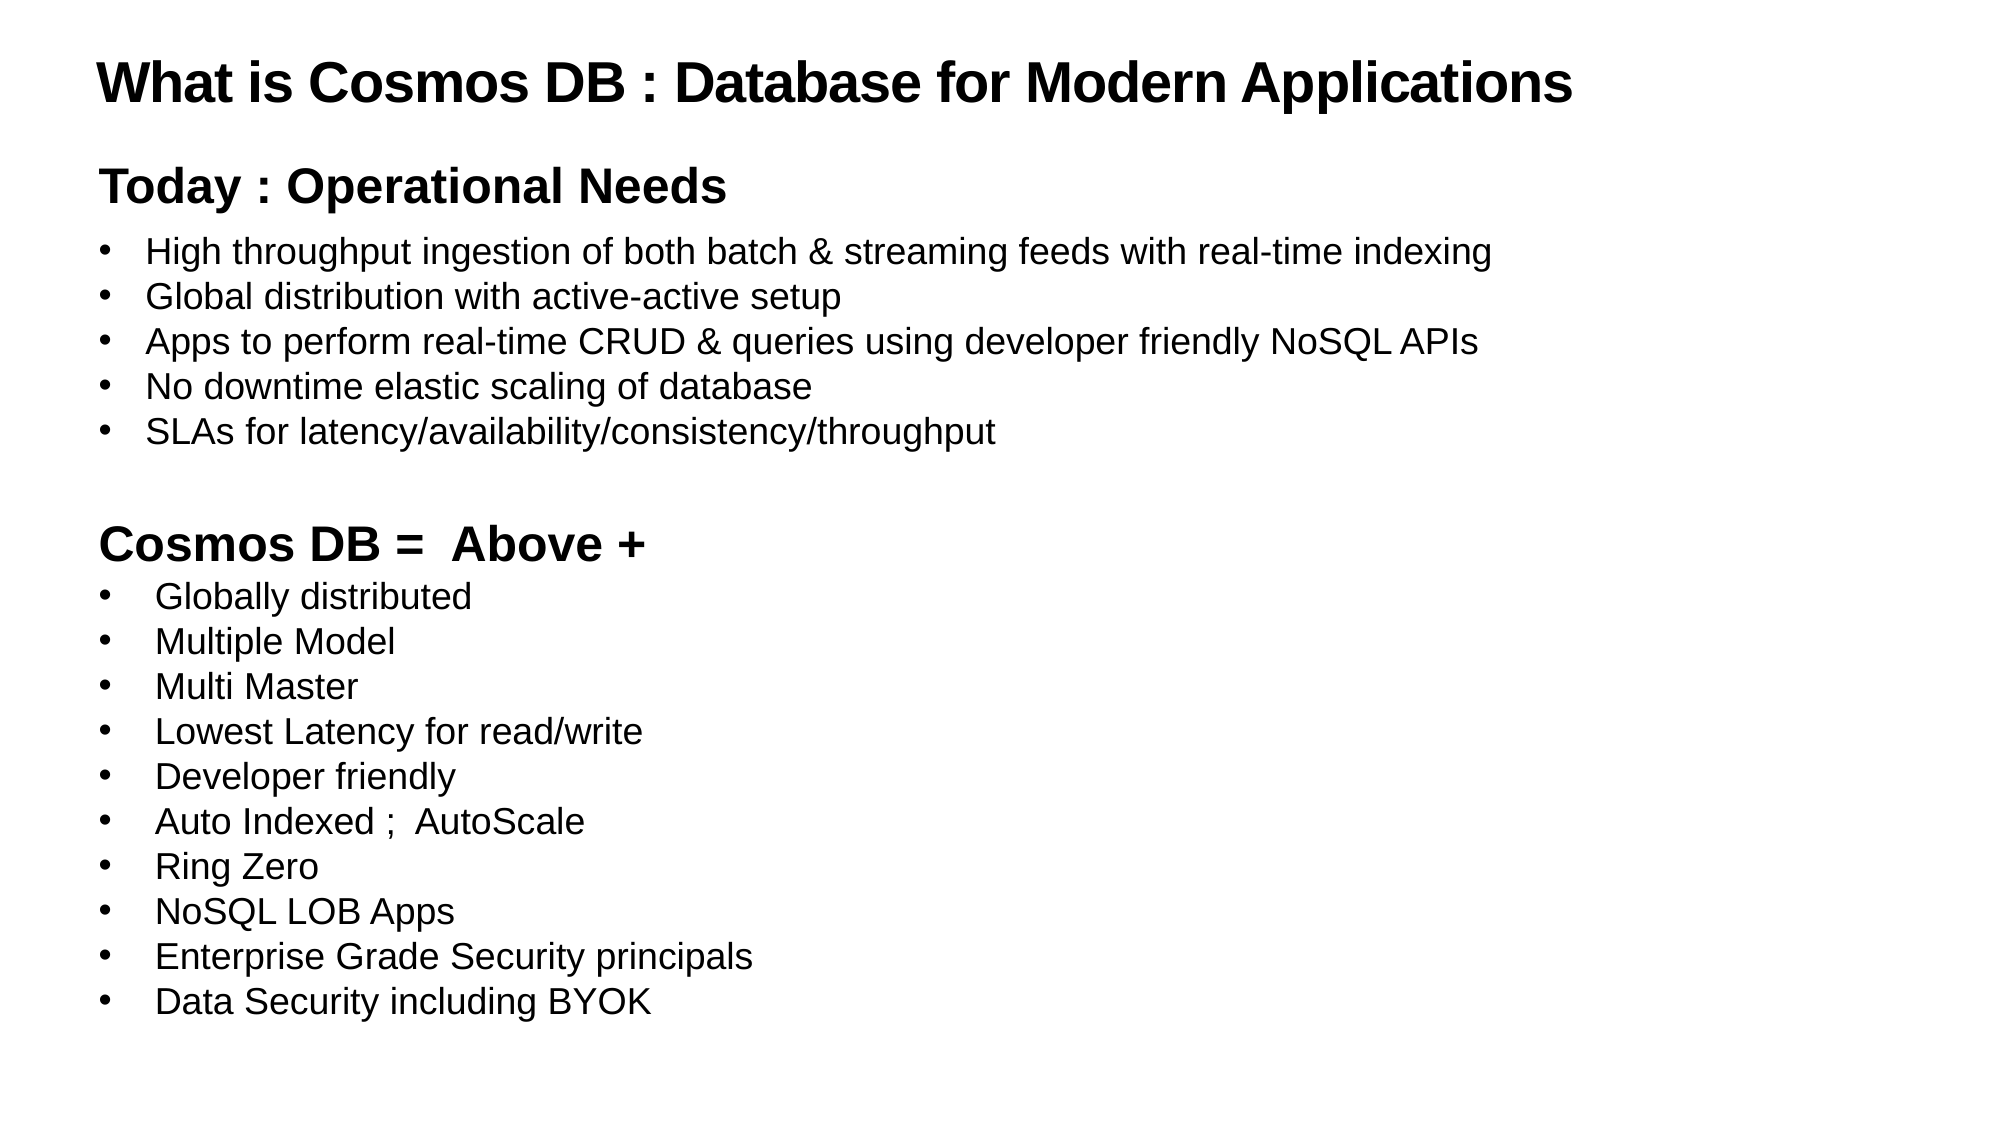

# What is Cosmos DB : Database for Modern Applications
Today : Operational Needs​
High throughput ingestion of both batch & streaming feeds with real-time indexing​
Global distribution with active-active setup​
Apps to perform real-time CRUD & queries using developer friendly NoSQL APIs​
No downtime elastic scaling of database​
SLAs for latency/availability/consistency/throughput

Cosmos DB =  Above +
Globally distributed
Multiple Model
Multi Master
Lowest Latency for read/write
Developer friendly
Auto Indexed ;  AutoScale
Ring Zero
NoSQL LOB Apps
Enterprise Grade Security principals
Data Security including BYOK